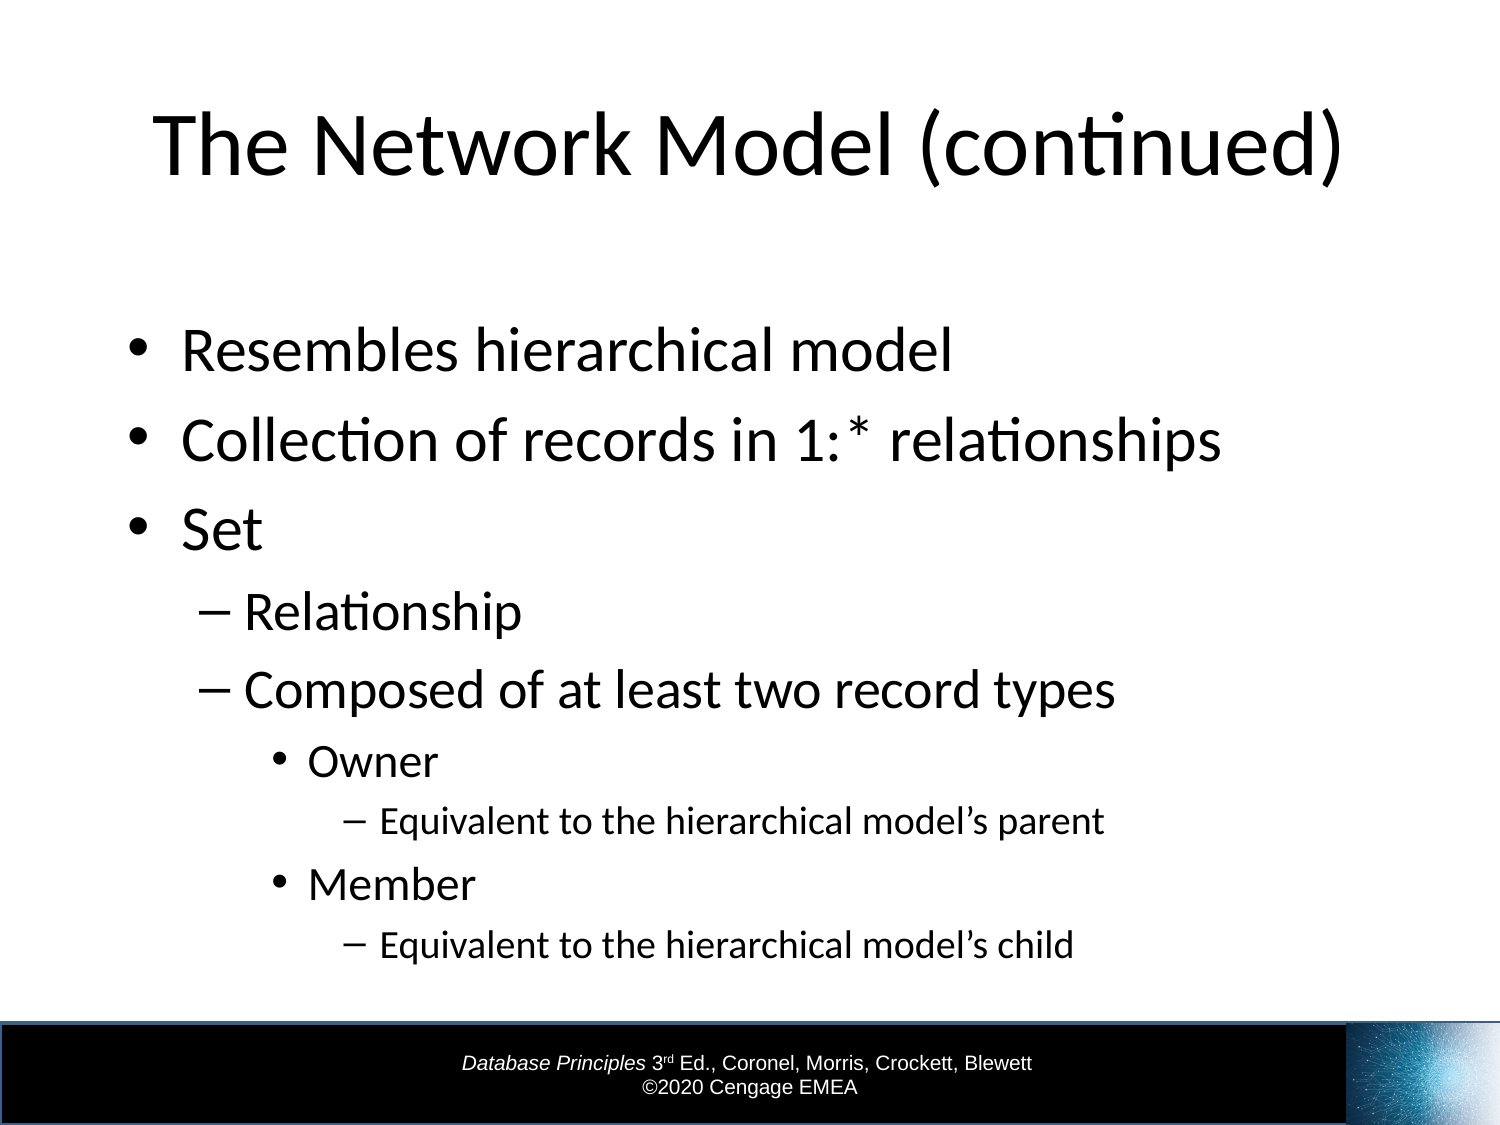

# The Network Model (continued)
Resembles hierarchical model
Collection of records in 1:* relationships
Set
Relationship
Composed of at least two record types
Owner
Equivalent to the hierarchical model’s parent
Member
Equivalent to the hierarchical model’s child